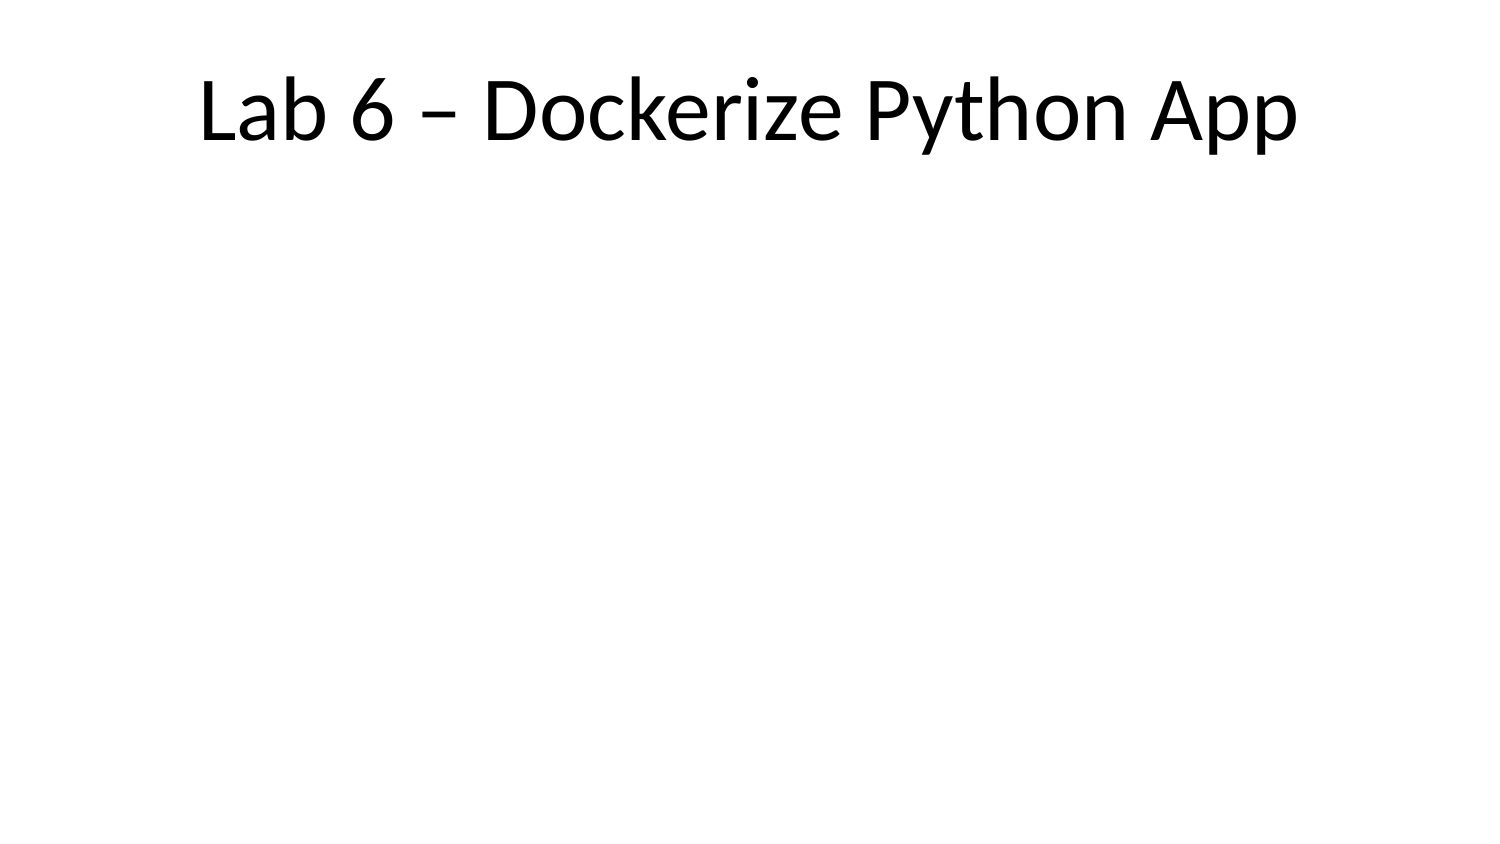

# Lab 6 – Dockerize Python App